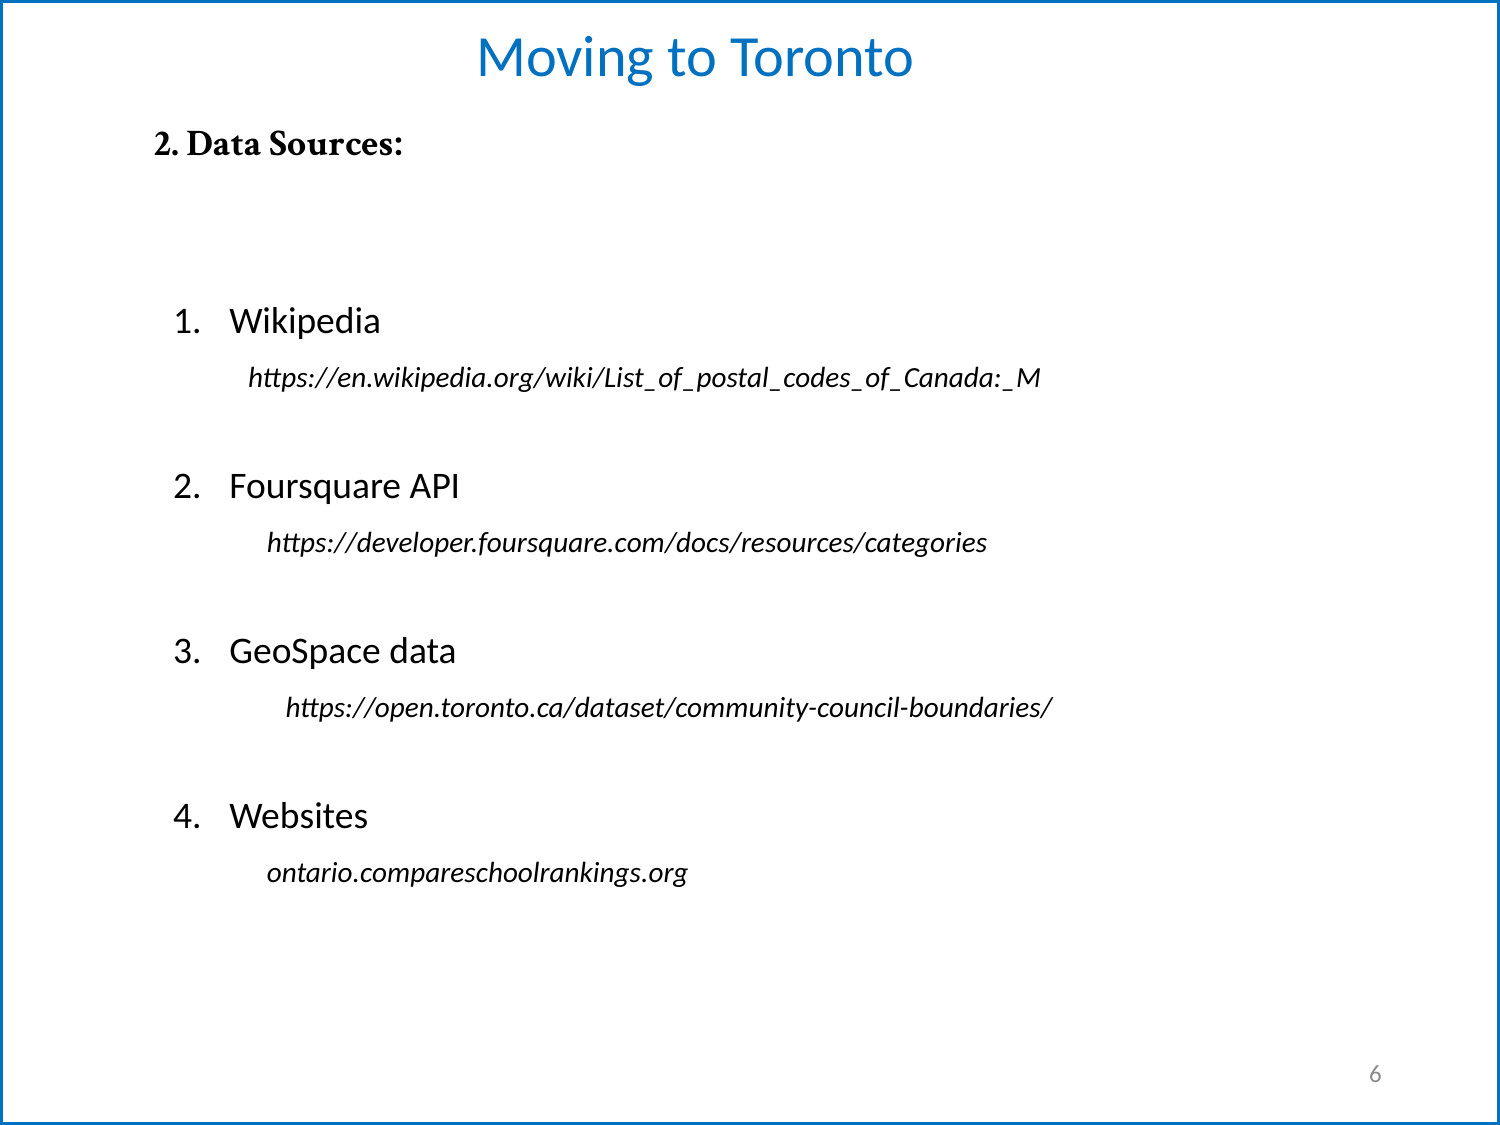

# Moving to Toronto
2. Data Sources:
Wikipedia
https://en.wikipedia.org/wiki/List_of_postal_codes_of_Canada:_M
Foursquare API
https://developer.foursquare.com/docs/resources/categories
GeoSpace data
https://open.toronto.ca/dataset/community-council-boundaries/
Websites
ontario.compareschoolrankings.org
6